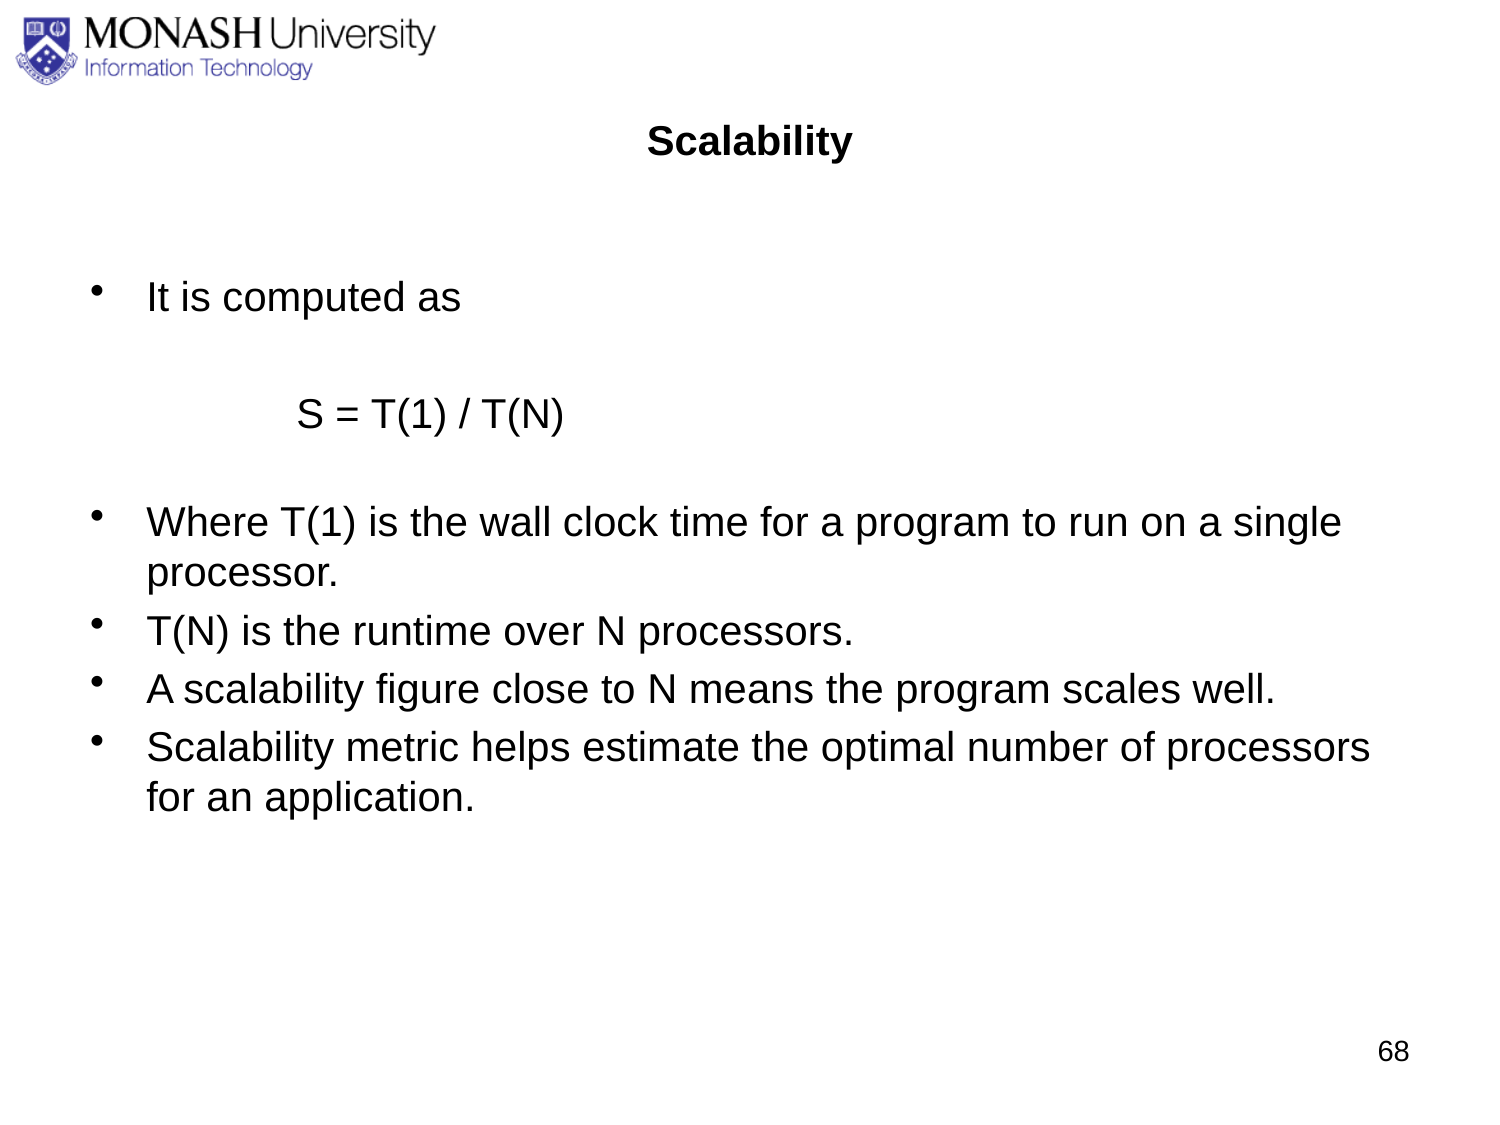

# Scalability
It is computed as

		S = T(1) / T(N)
Where T(1) is the wall clock time for a program to run on a single processor.
T(N) is the runtime over N processors.
A scalability figure close to N means the program scales well.
Scalability metric helps estimate the optimal number of processors for an application.
68